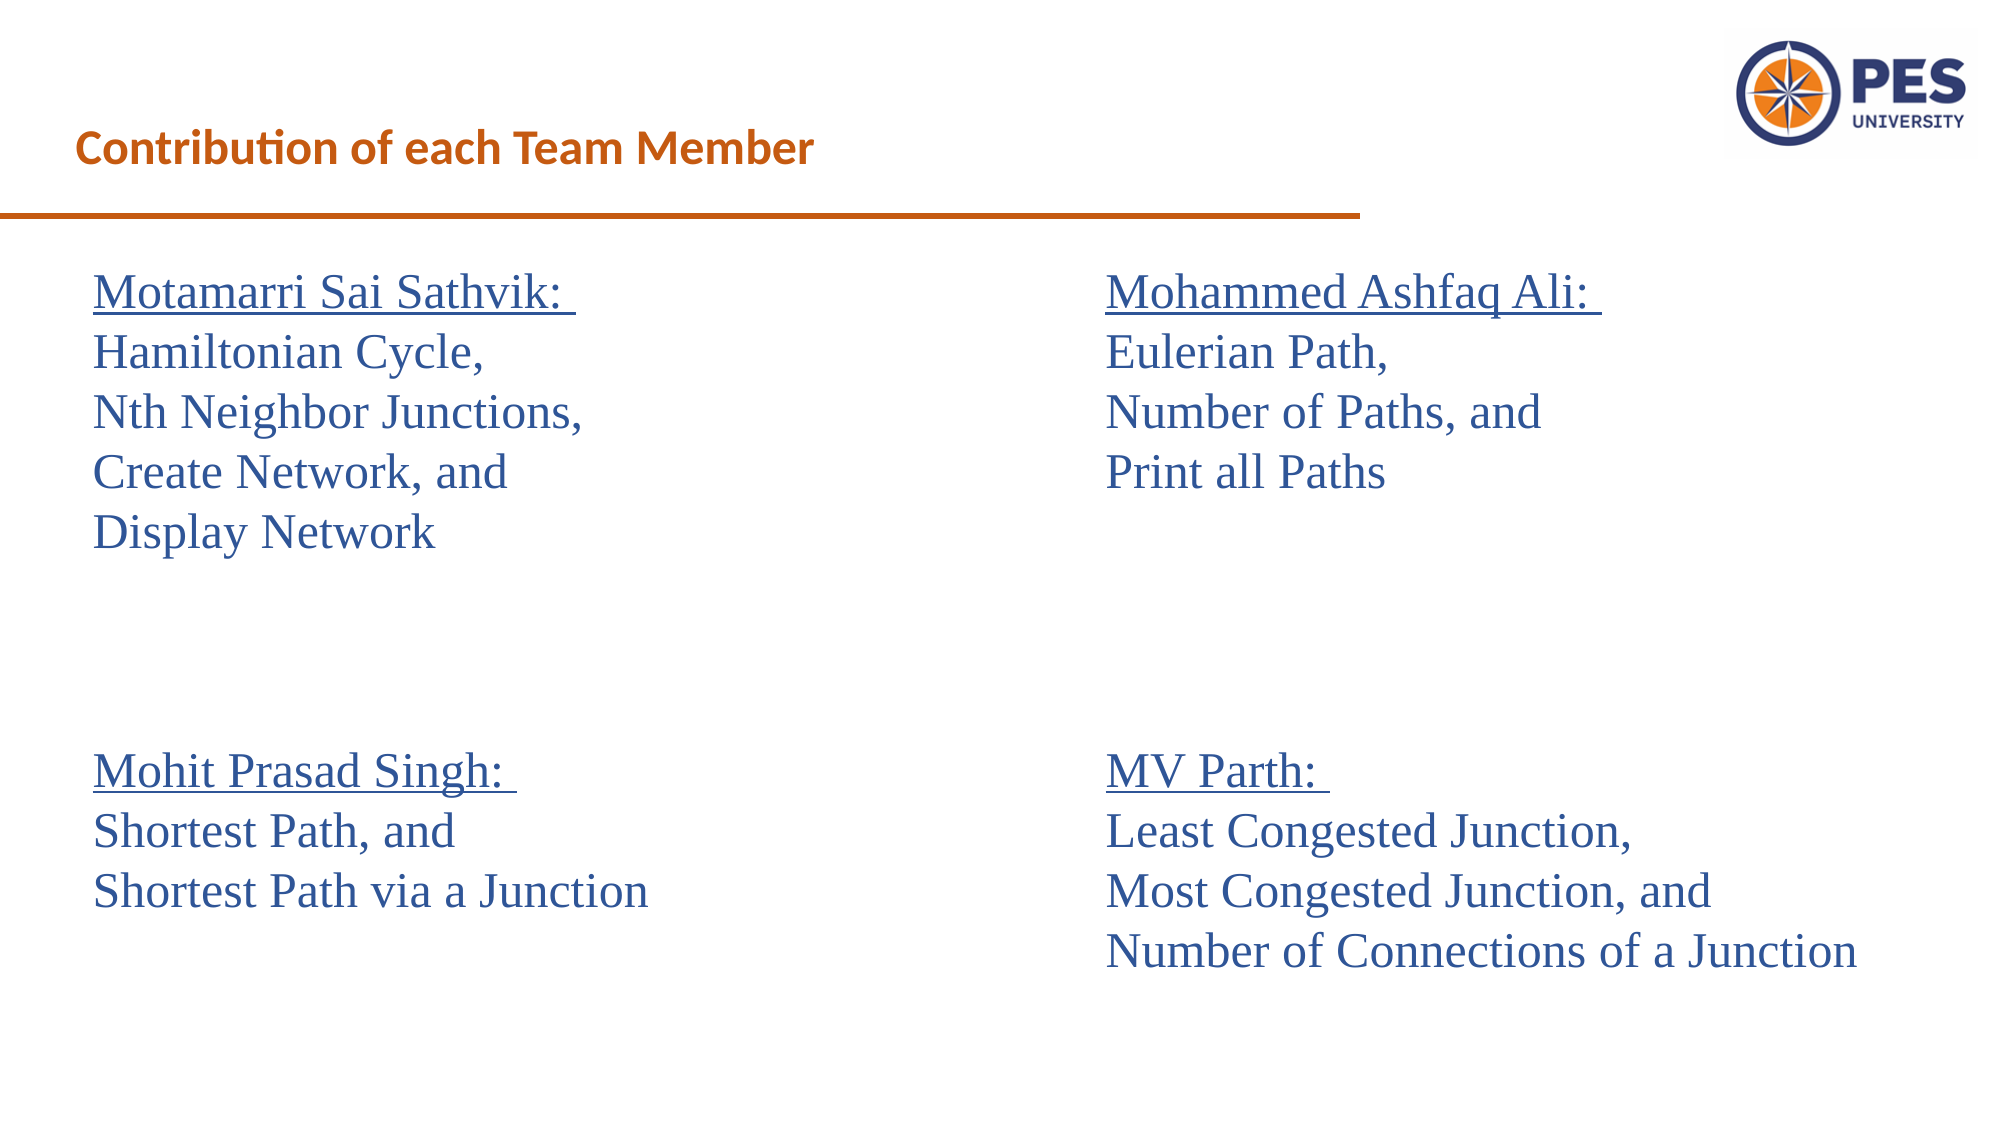

Contribution of each Team Member
Motamarri Sai Sathvik:
Hamiltonian Cycle,
Nth Neighbor Junctions,
Create Network, and
Display Network
Mohammed Ashfaq Ali:
Eulerian Path,
Number of Paths, and
Print all Paths
Mohit Prasad Singh:
Shortest Path, and
Shortest Path via a Junction
MV Parth:
Least Congested Junction,
Most Congested Junction, and
Number of Connections of a Junction